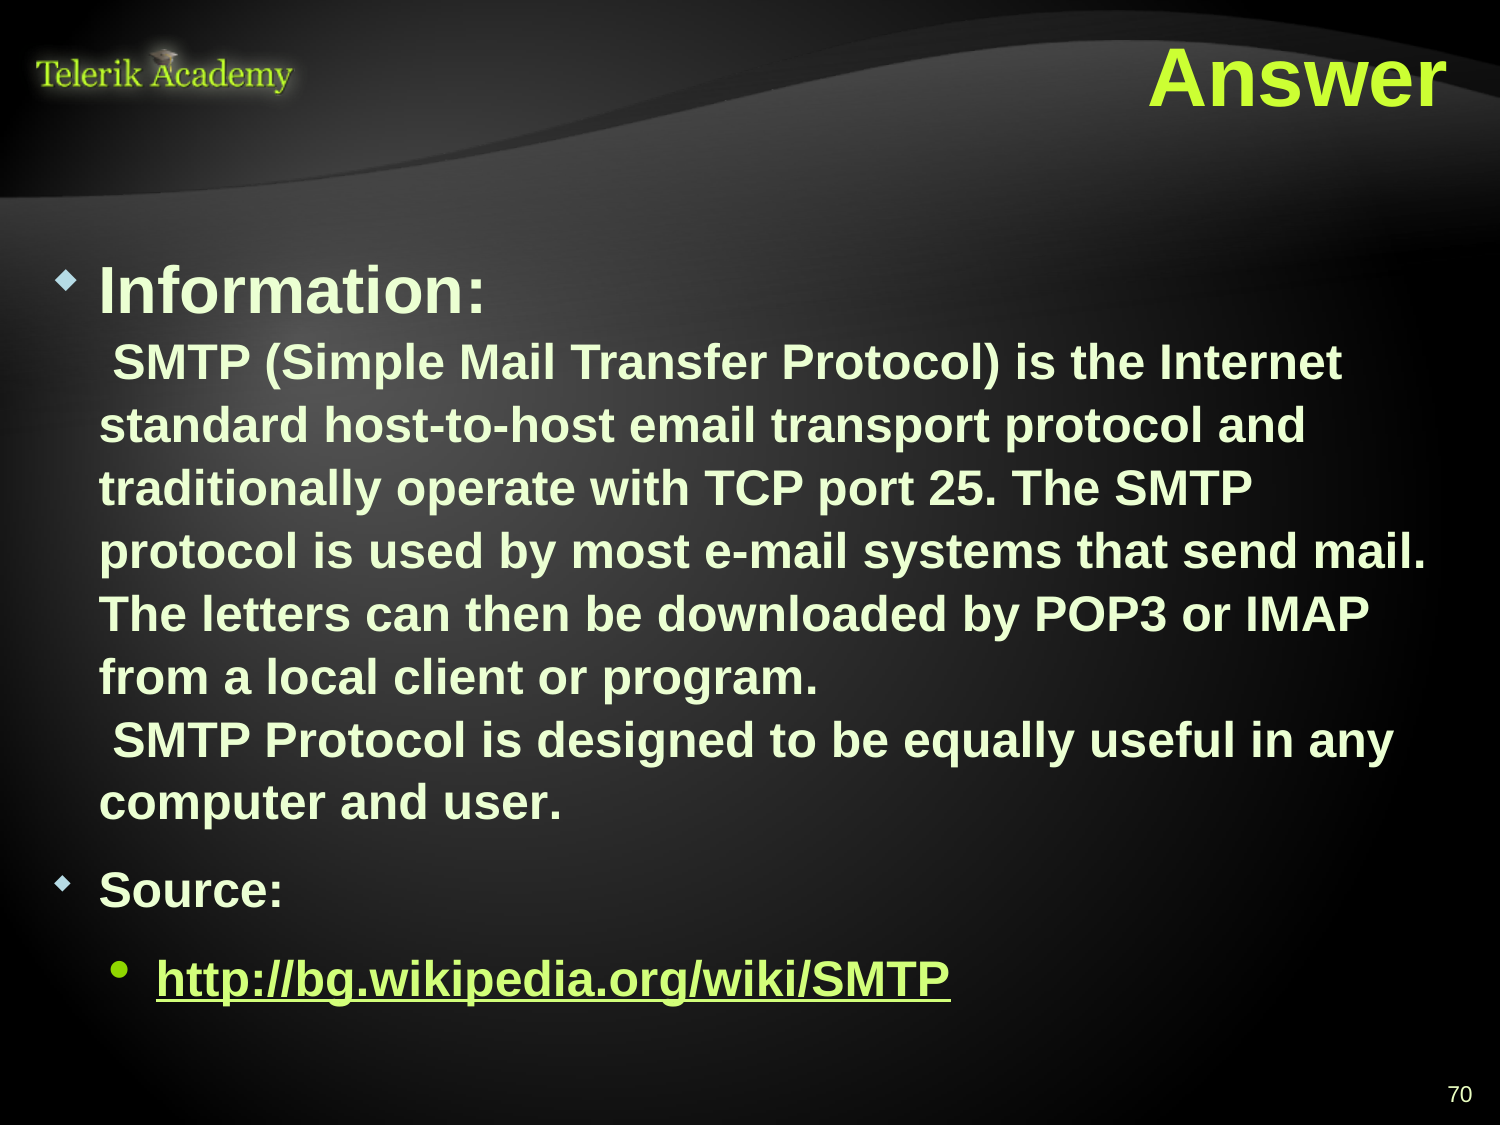

# Answer

Information:
 SMTP (Simple Mail Transfer Protocol) is the Internet standard host-to-host email transport protocol and traditionally operate with TCP port 25. The SMTP protocol is used by most e-mail systems that send mail. The letters can then be downloaded by POP3 or IMAP from a local client or program.
 SMTP Protocol is designed to be equally useful in any computer and user.
Source:
http://bg.wikipedia.org/wiki/SMTP
70